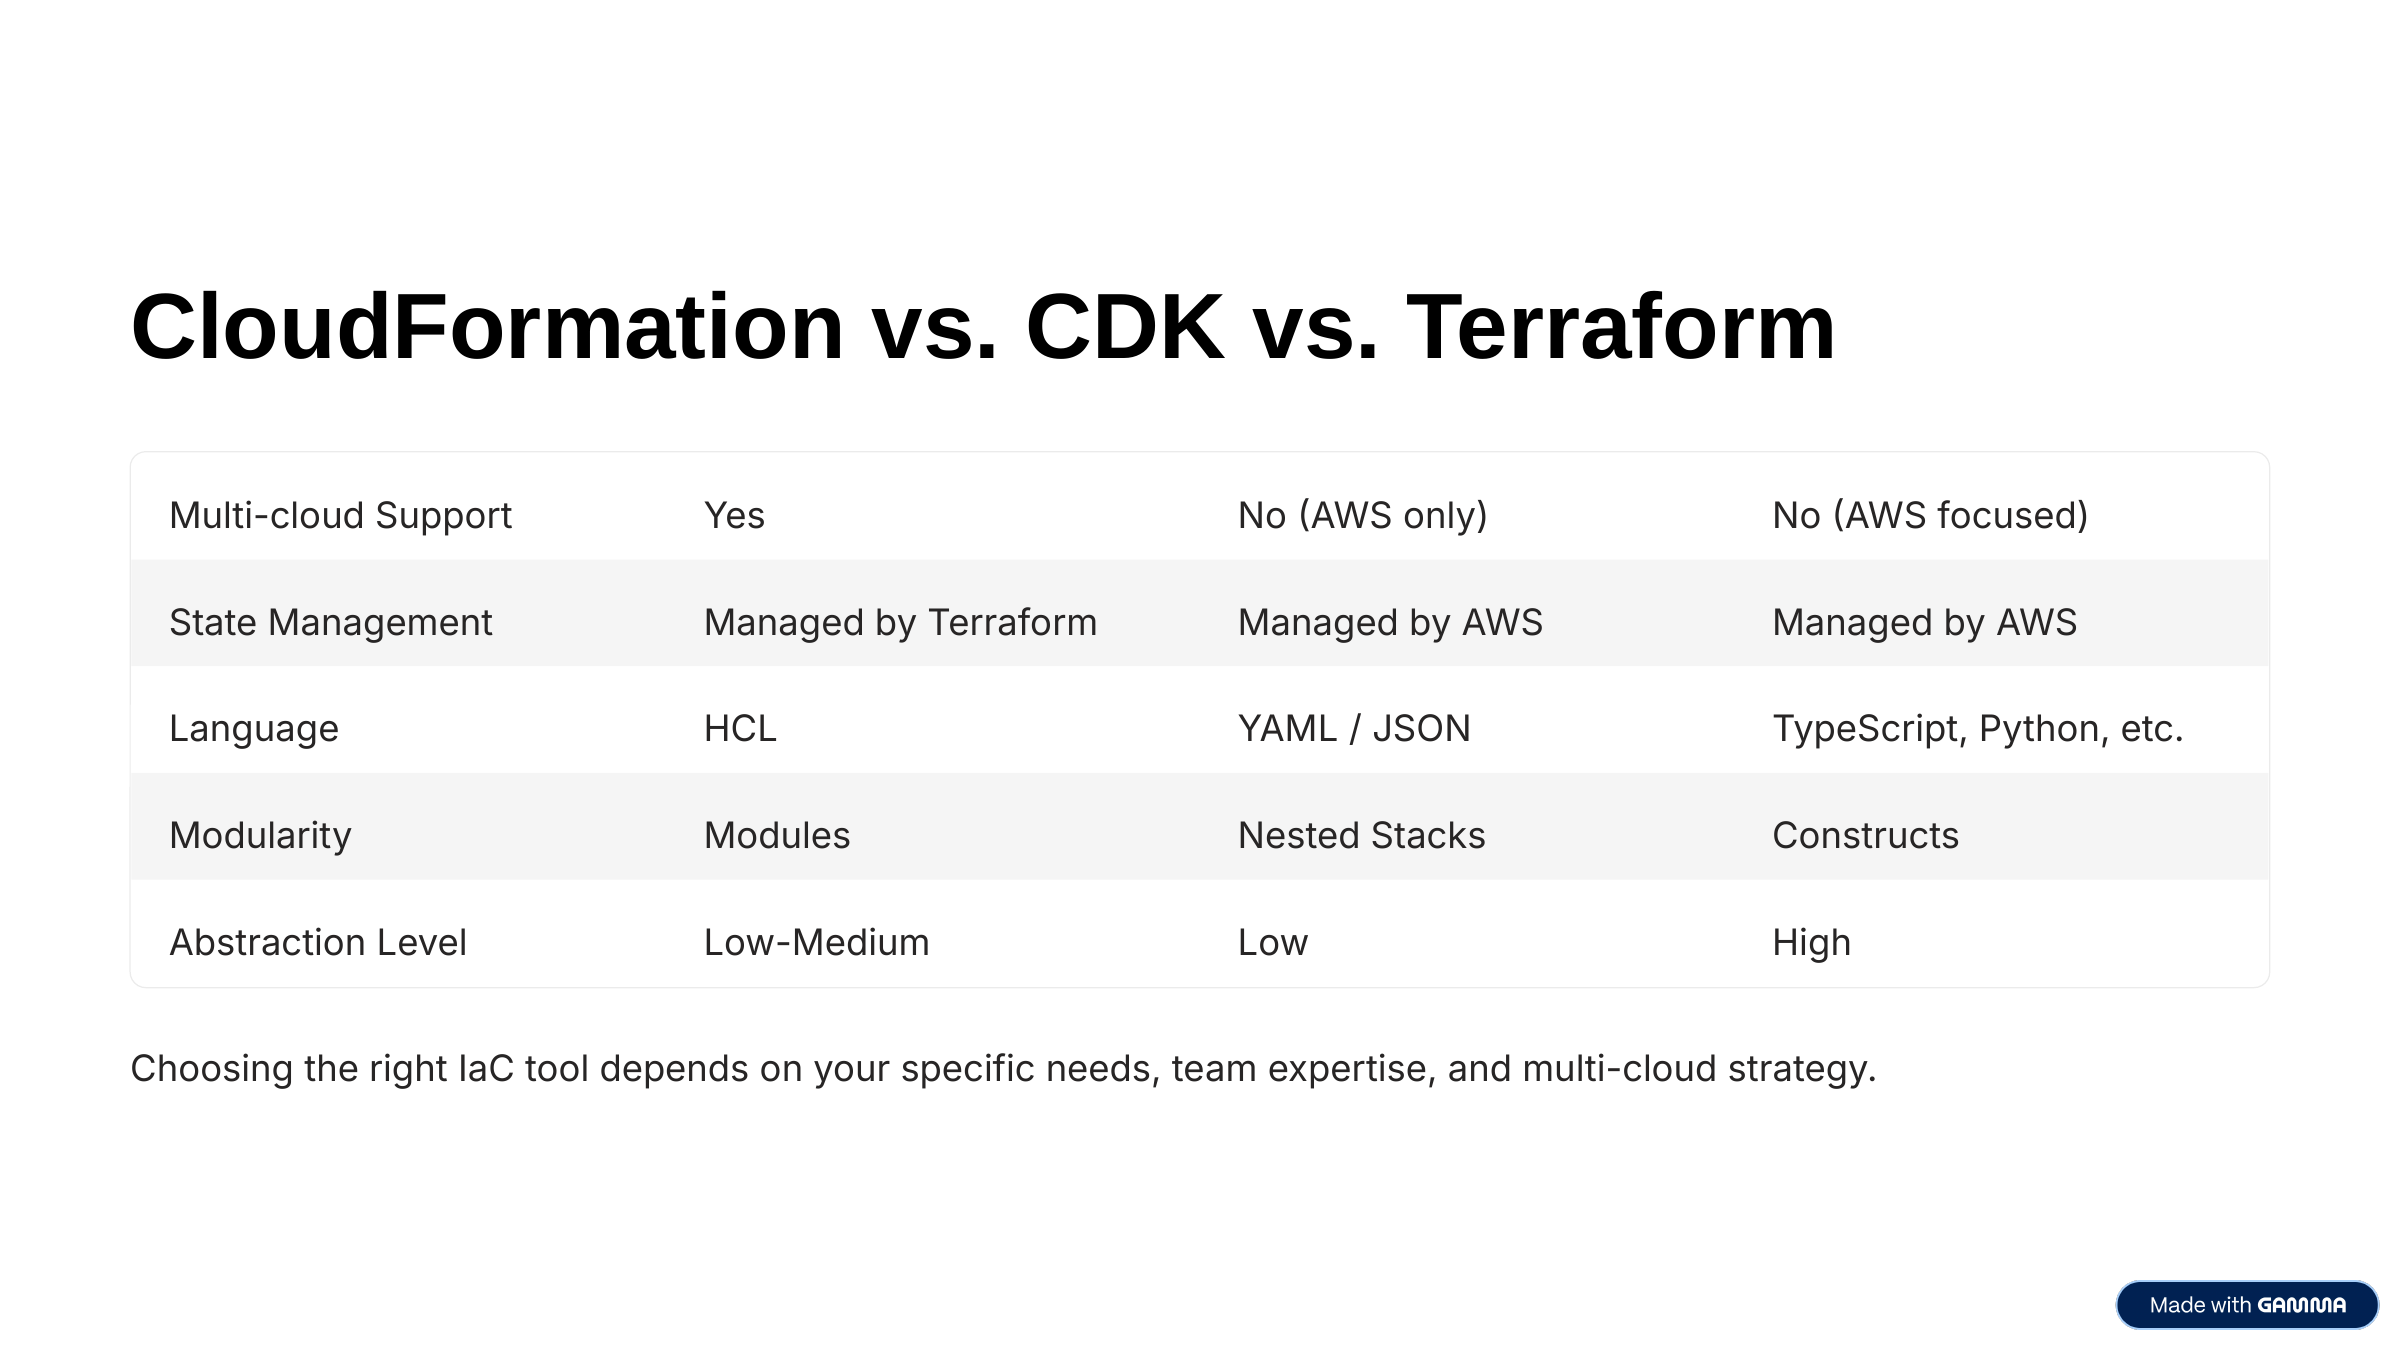

CloudFormation vs. CDK vs. Terraform

Multi-cloud Support
Yes
No (AWS only)
No (AWS focused)

State Management
Managed by Terraform
Managed by AWS
Managed by AWS

Language
HCL
YAML / JSON
TypeScript, Python, etc.

Modularity
Modules
Nested Stacks
Constructs

Abstraction Level
Low-Medium
Low
High
Choosing the right IaC tool depends on your specific needs, team expertise, and multi-cloud strategy.